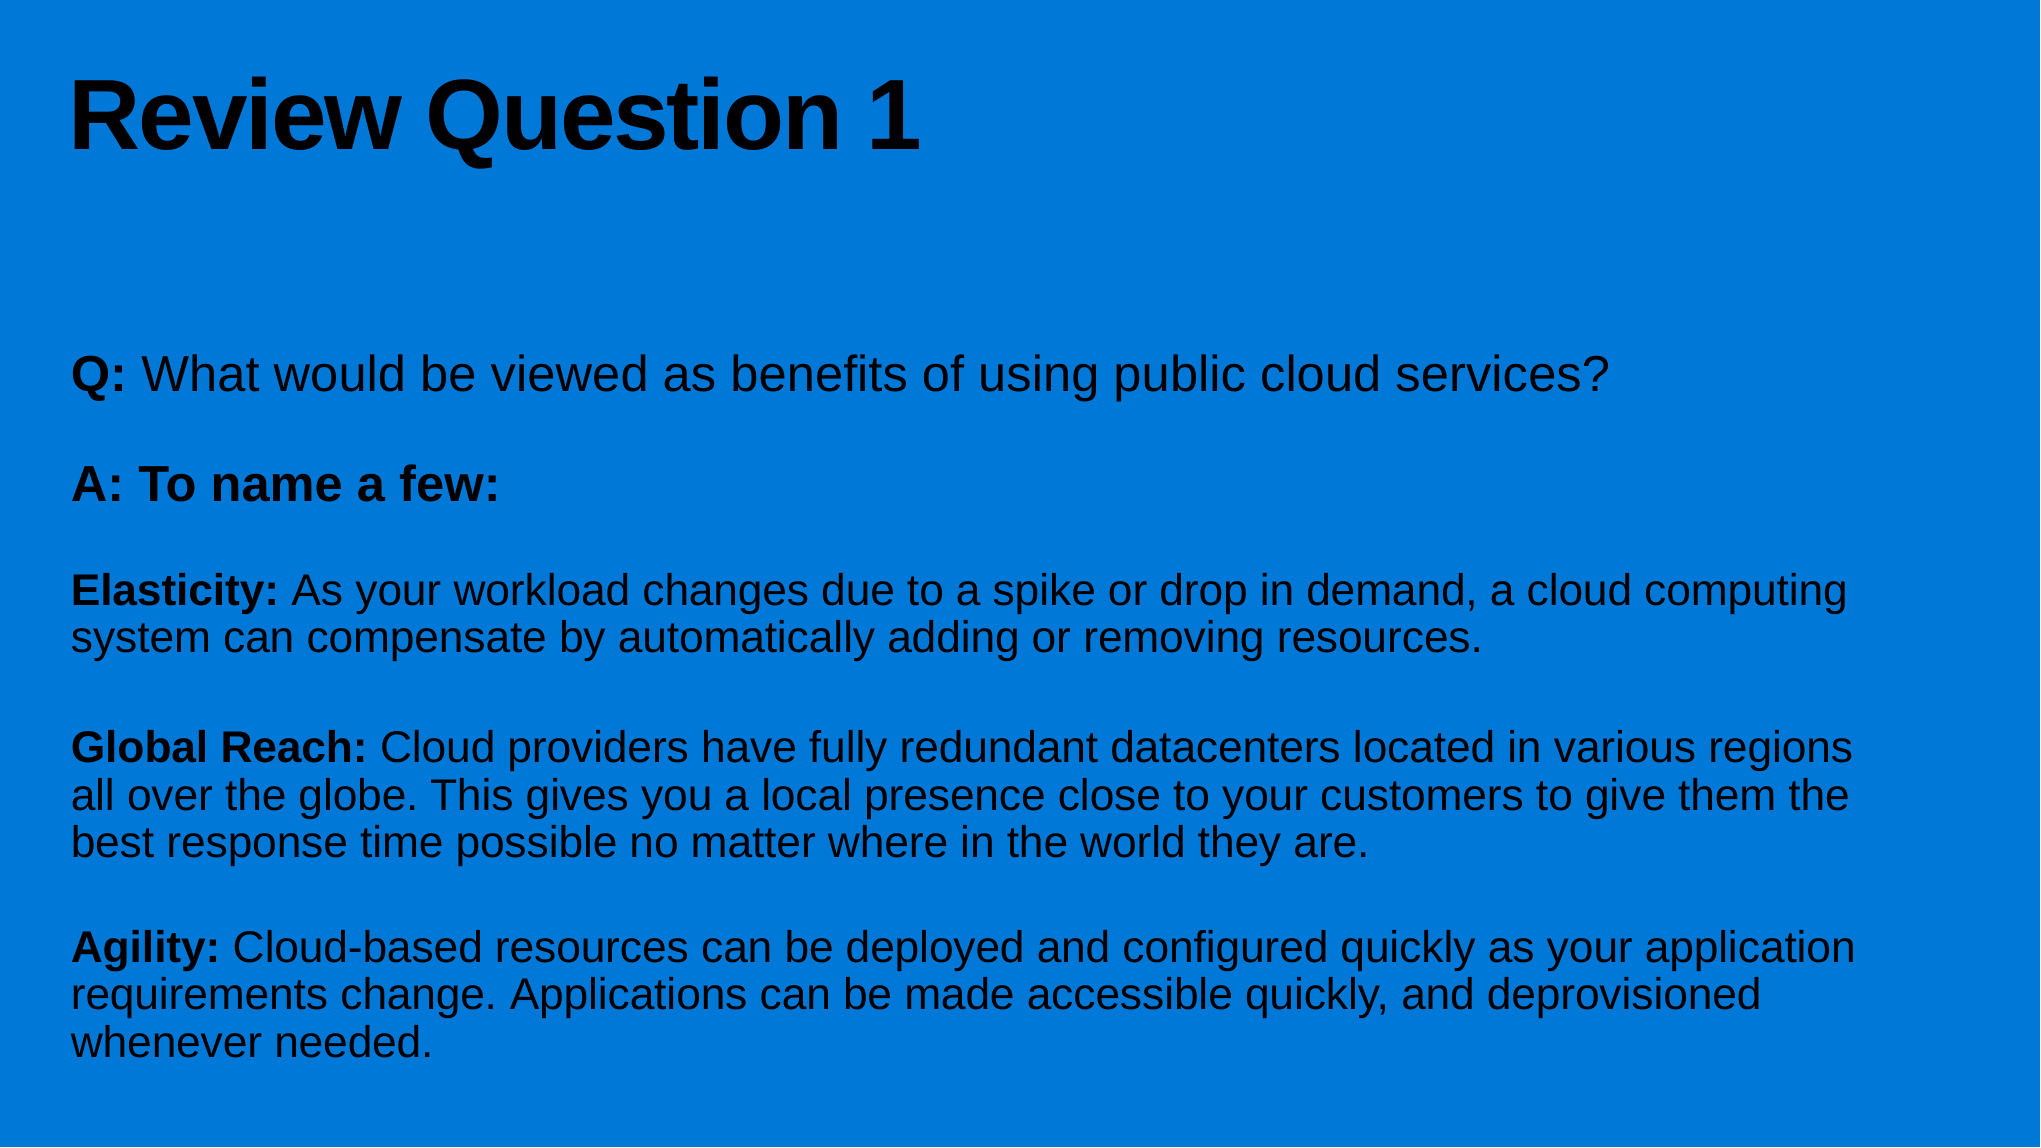

Review Question 1
Q: What would be viewed as benefits of using public cloud services?
A: To name a few:
Elasticity: As your workload changes due to a spike or drop in demand, a cloud computing system can compensate by automatically adding or removing resources.
Global Reach: Cloud providers have fully redundant datacenters located in various regions all over the globe. This gives you a local presence close to your customers to give them the best response time possible no matter where in the world they are.
Agility: Cloud-based resources can be deployed and configured quickly as your application requirements change. Applications can be made accessible quickly, and deprovisioned whenever needed.